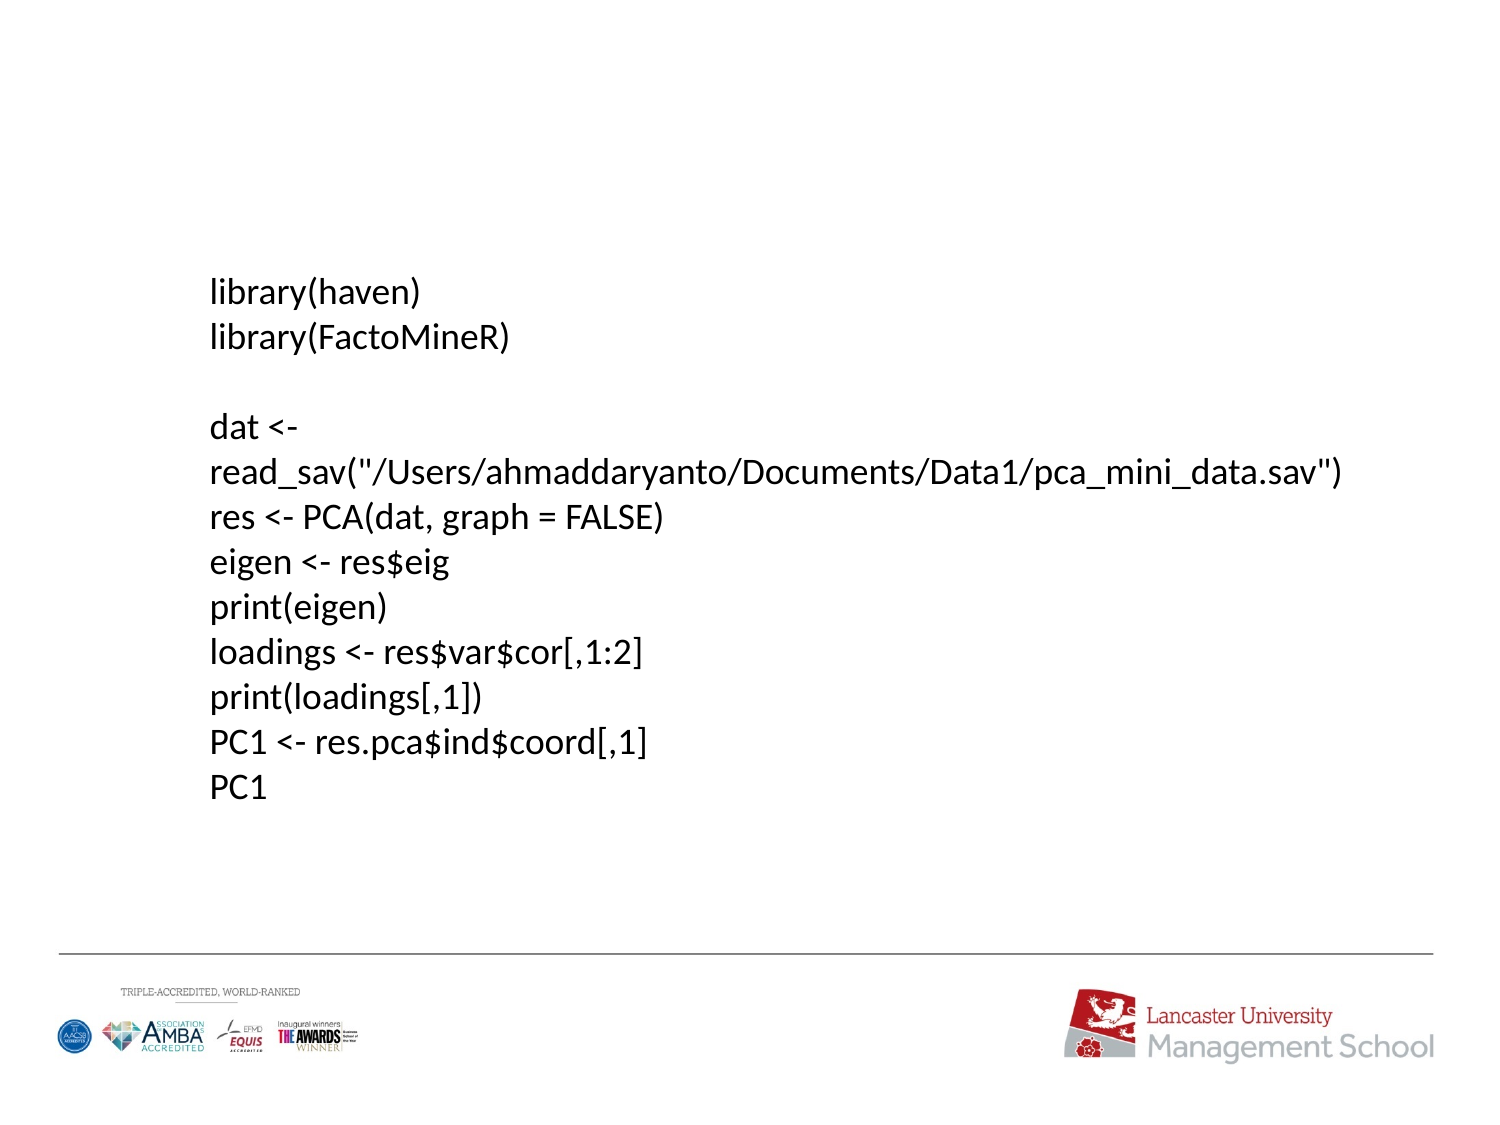

library(haven)
library(FactoMineR)

dat <- read_sav("/Users/ahmaddaryanto/Documents/Data1/pca_mini_data.sav")
res <- PCA(dat, graph = FALSE)
eigen <- res$eig
print(eigen)
loadings <- res$var$cor[,1:2]
print(loadings[,1])
PC1 <- res.pca$ind$coord[,1]
PC1